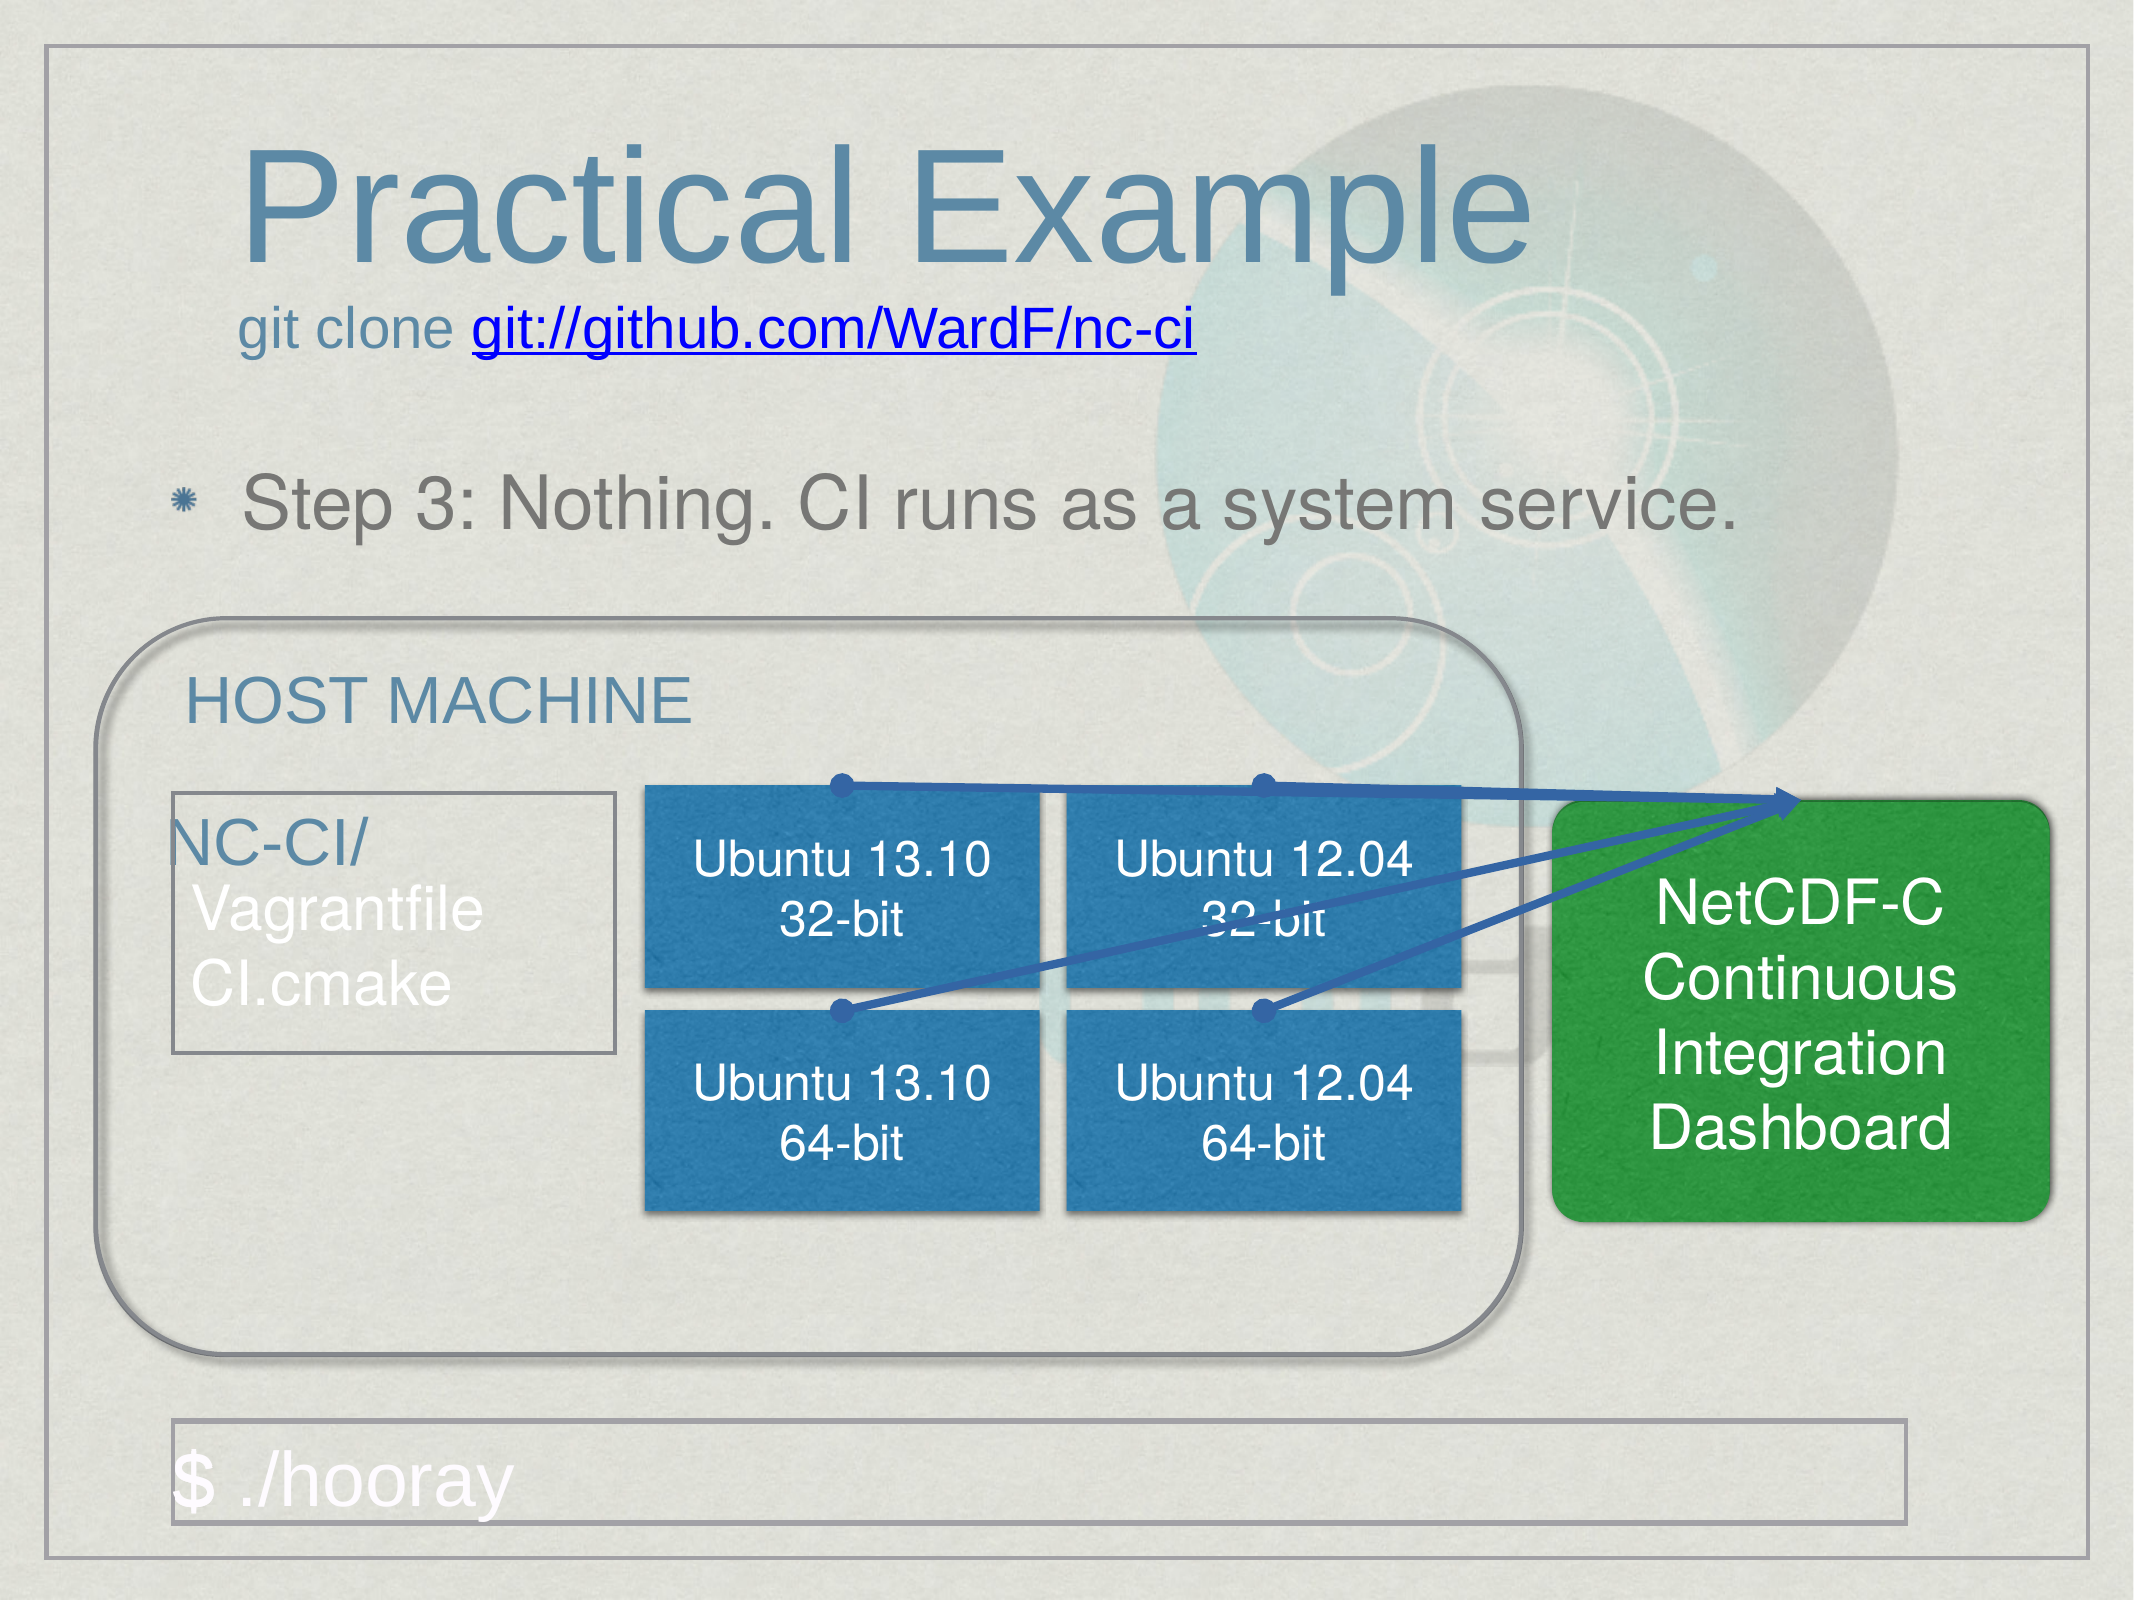

# Practical Example
git clone git://github.com/WardF/nc-ci
Step 3: Nothing. CI runs as a system service.

Host Machine
Ubuntu 13.10 32-bit
Ubuntu 12.04 32-bit
nc-CI/

 Vagrantfile
 CI.cmake
NetCDF-C
Continuous Integration Dashboard
NetCDF-C
Continuous Integration Dashboard
Ubuntu 13.10 64-bit
Ubuntu 12.04 64-bit
$ ./hooray
$
$